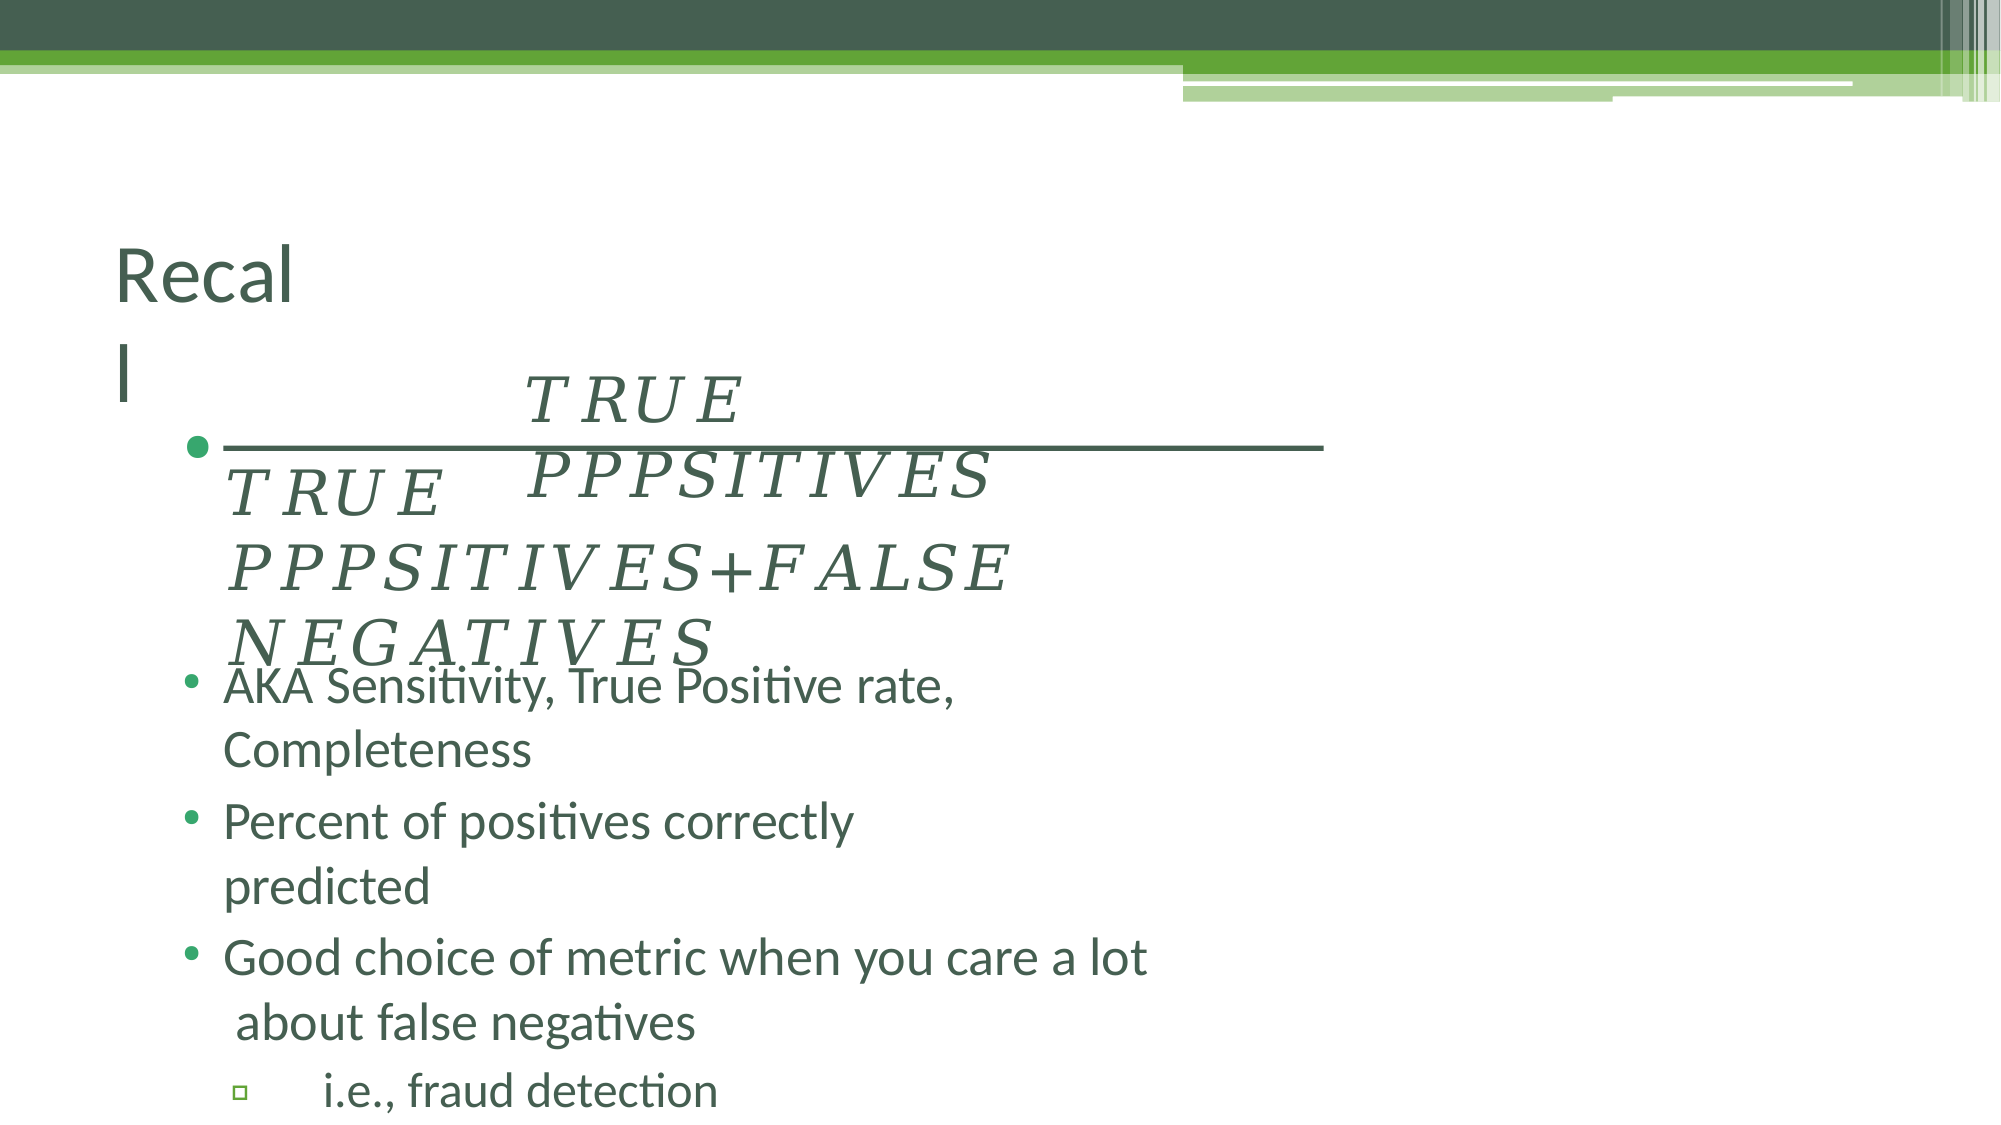

# Recall
𝑇𝑅𝑈𝐸 𝑃𝑃𝑃𝑆𝐼𝑇𝐼𝑉𝐸𝑆
•

𝑇𝑅𝑈𝐸 𝑃𝑃𝑃𝑆𝐼𝑇𝐼𝑉𝐸𝑆+𝐹𝐴𝐿𝑆𝐸 𝑁𝐸𝐺𝐴𝑇𝐼𝑉𝐸𝑆
AKA Sensitivity, True Positive rate,  Completeness
Percent of positives correctly predicted
Good choice of metric when you care a lot  about false negatives
▫	i.e., fraud detection